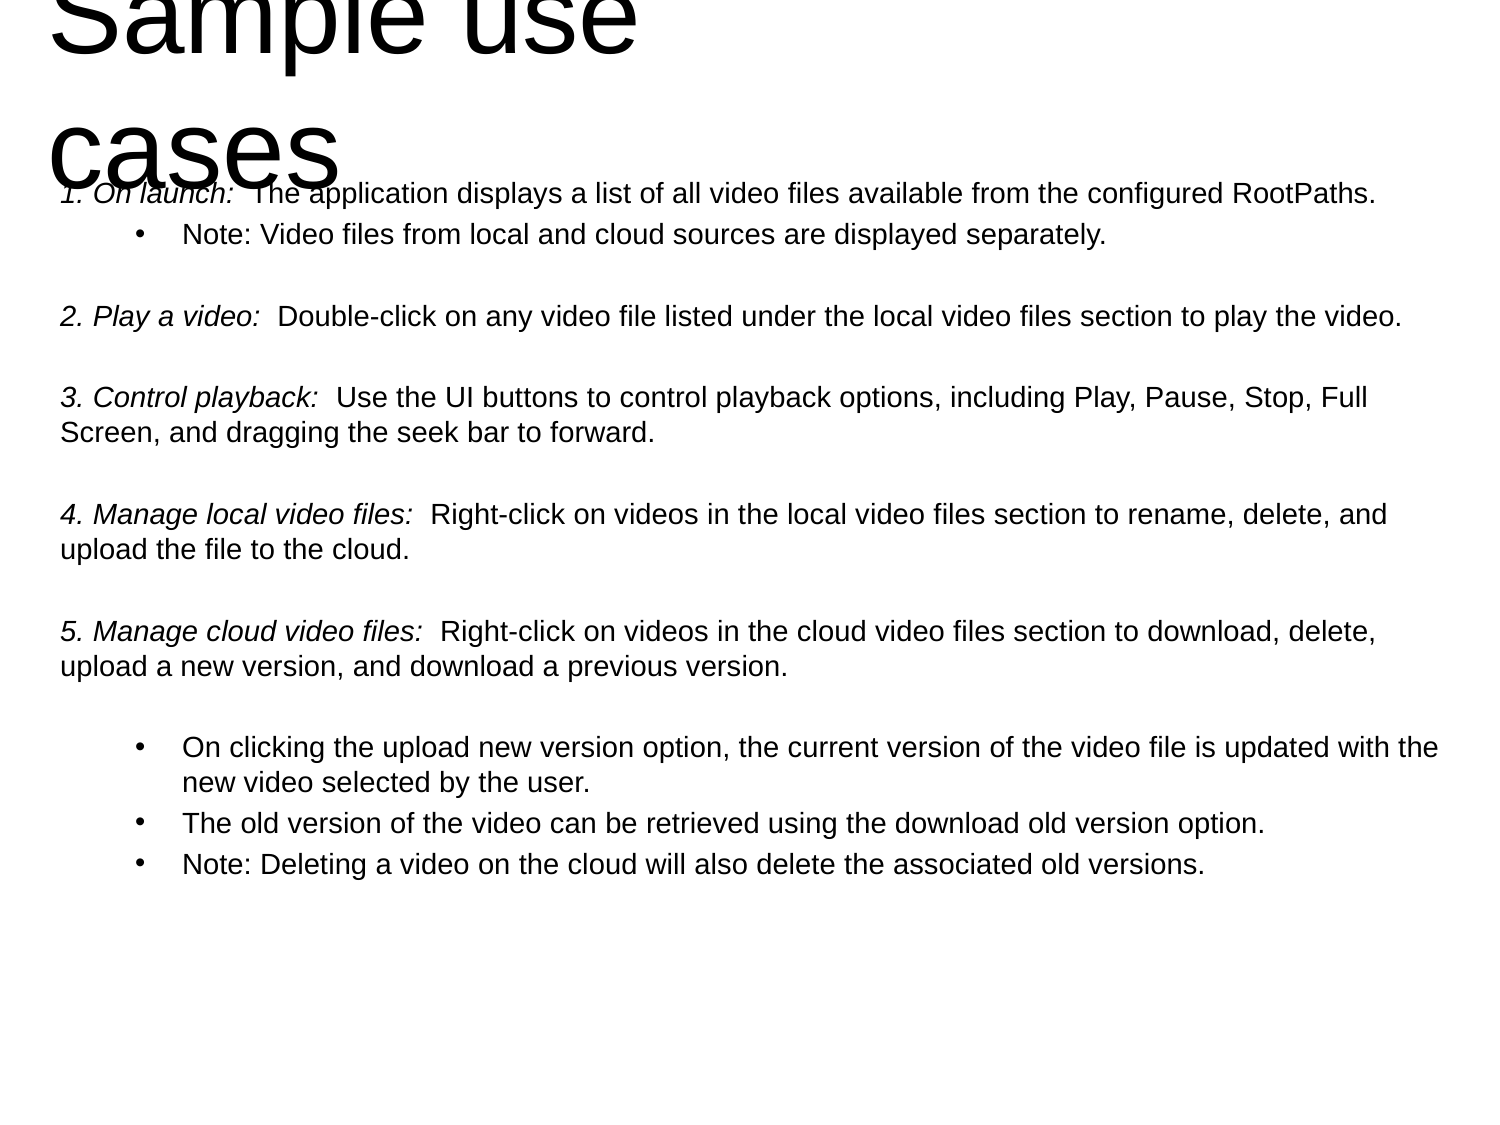

# Sample use cases
 On launch:  The application displays a list of all video files available from the configured RootPaths.
Note: Video files from local and cloud sources are displayed separately.

 Play a video:  Double-click on any video file listed under the local video files section to play the video.

 Control playback:  Use the UI buttons to control playback options, including Play, Pause, Stop, Full Screen, and dragging the seek bar to forward.

 Manage local video files:  Right-click on videos in the local video files section to rename, delete, and upload the file to the cloud.

 Manage cloud video files:  Right-click on videos in the cloud video files section to download, delete, upload a new version, and download a previous version.

On clicking the upload new version option, the current version of the video file is updated with the new video selected by the user.
The old version of the video can be retrieved using the download old version option.
Note: Deleting a video on the cloud will also delete the associated old versions.